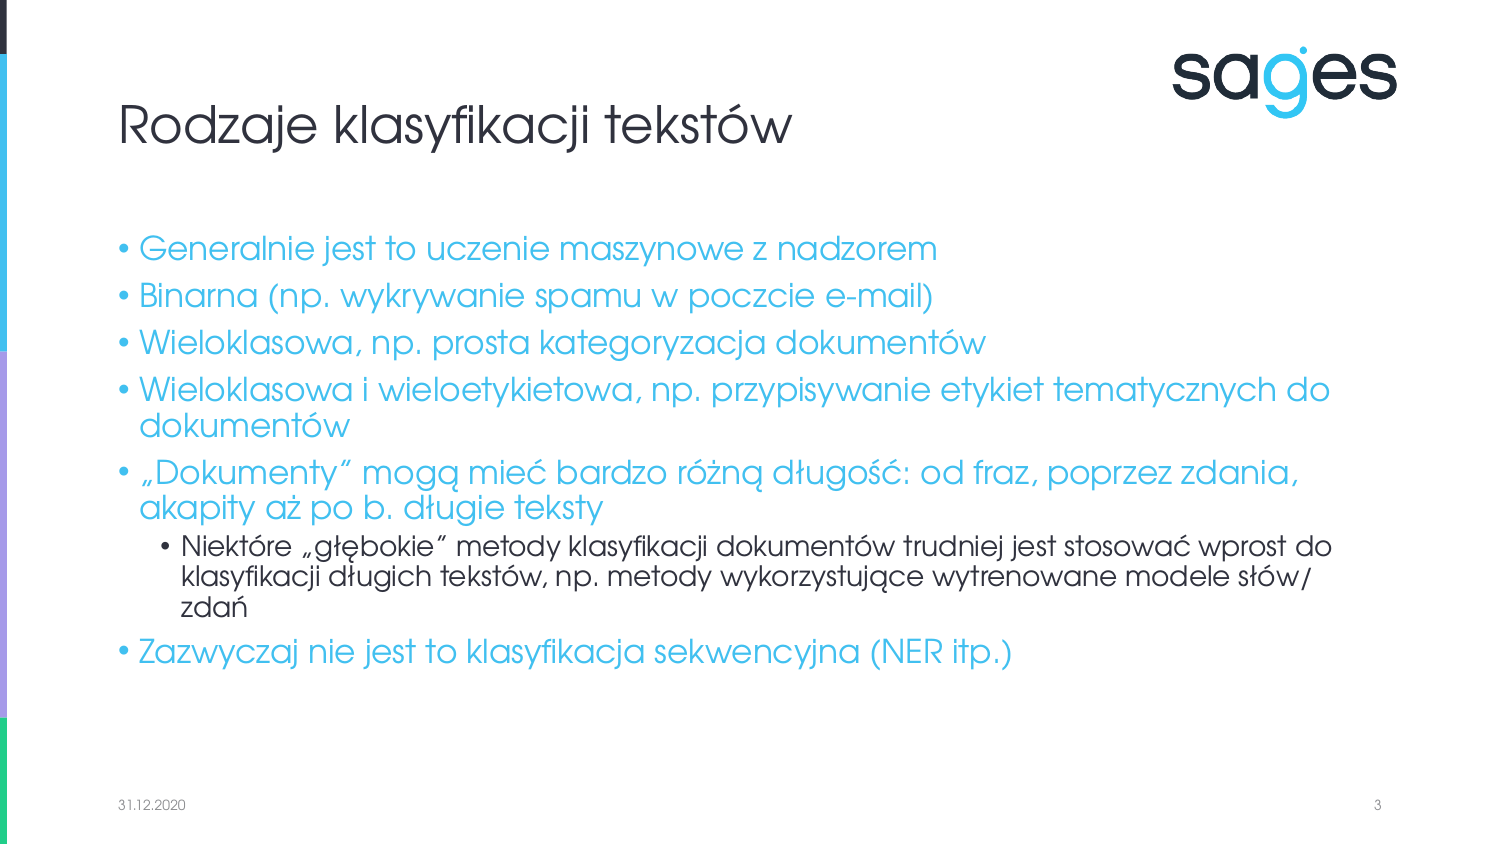

# Rodzaje klasyfikacji tekstów
Generalnie jest to uczenie maszynowe z nadzorem
Binarna (np. wykrywanie spamu w poczcie e-mail)
Wieloklasowa, np. prosta kategoryzacja dokumentów
Wieloklasowa i wieloetykietowa, np. przypisywanie etykiet tematycznych do dokumentów
„Dokumenty” mogą mieć bardzo różną długość: od fraz, poprzez zdania, akapity aż po b. długie teksty
Niektóre „głębokie” metody klasyfikacji dokumentów trudniej jest stosować wprost do klasyfikacji długich tekstów, np. metody wykorzystujące wytrenowane modele słów/ zdań
Zazwyczaj nie jest to klasyfikacja sekwencyjna (NER itp.)
31.12.2020
3